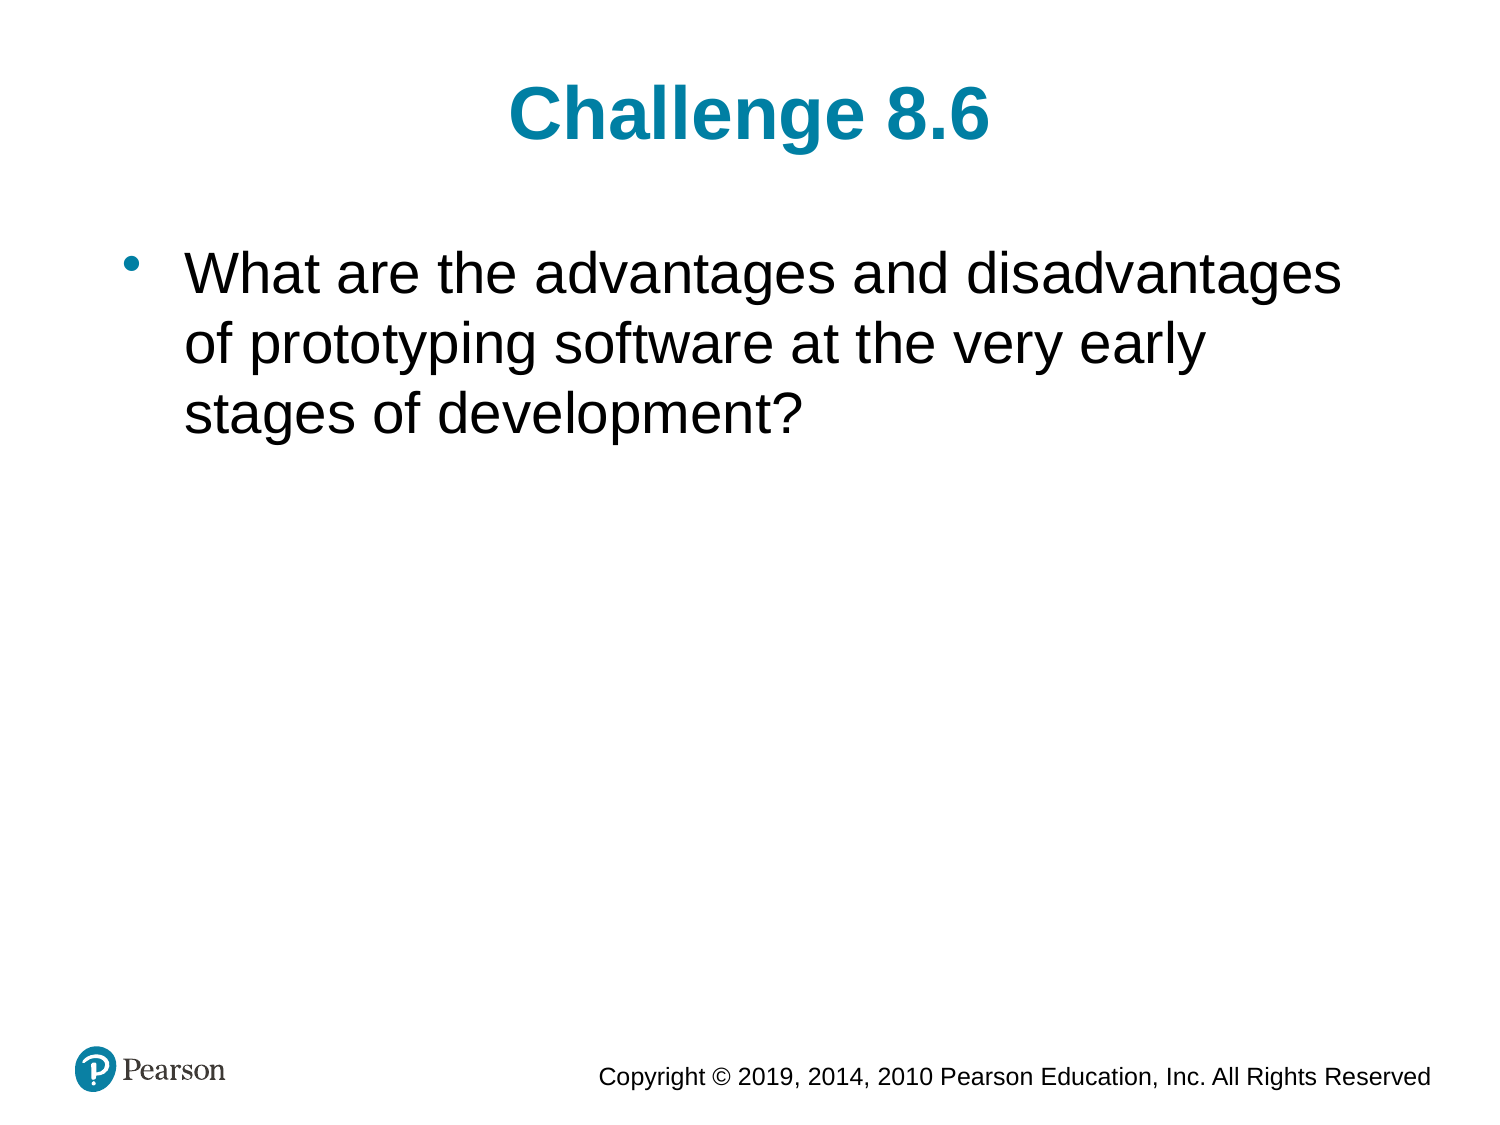

Challenge 8.6
What are the advantages and disadvantages of prototyping software at the very early stages of development?